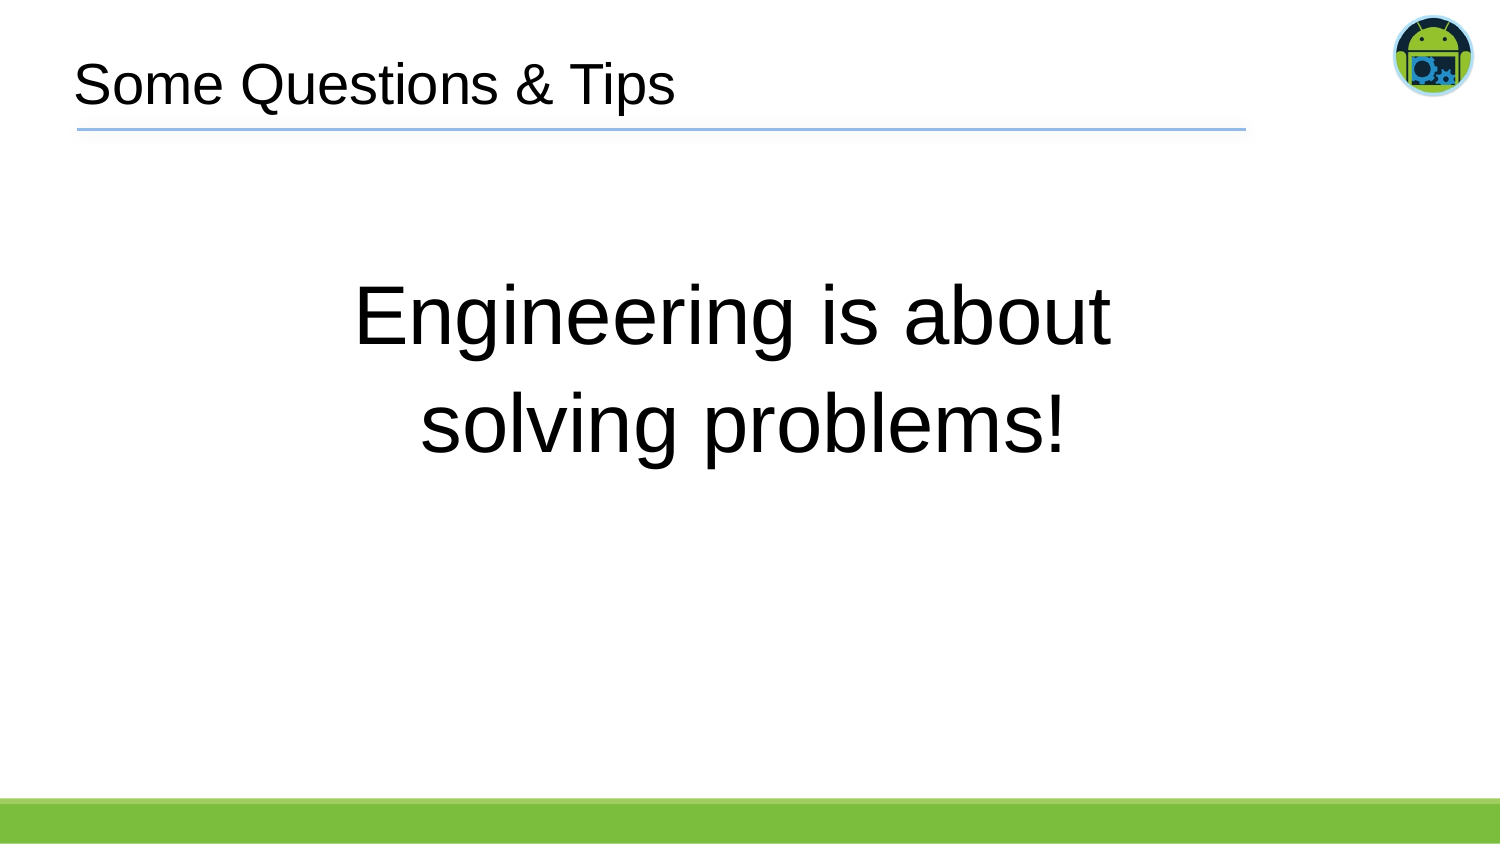

# Some Questions & Tips

Engineering is about
solving problems!